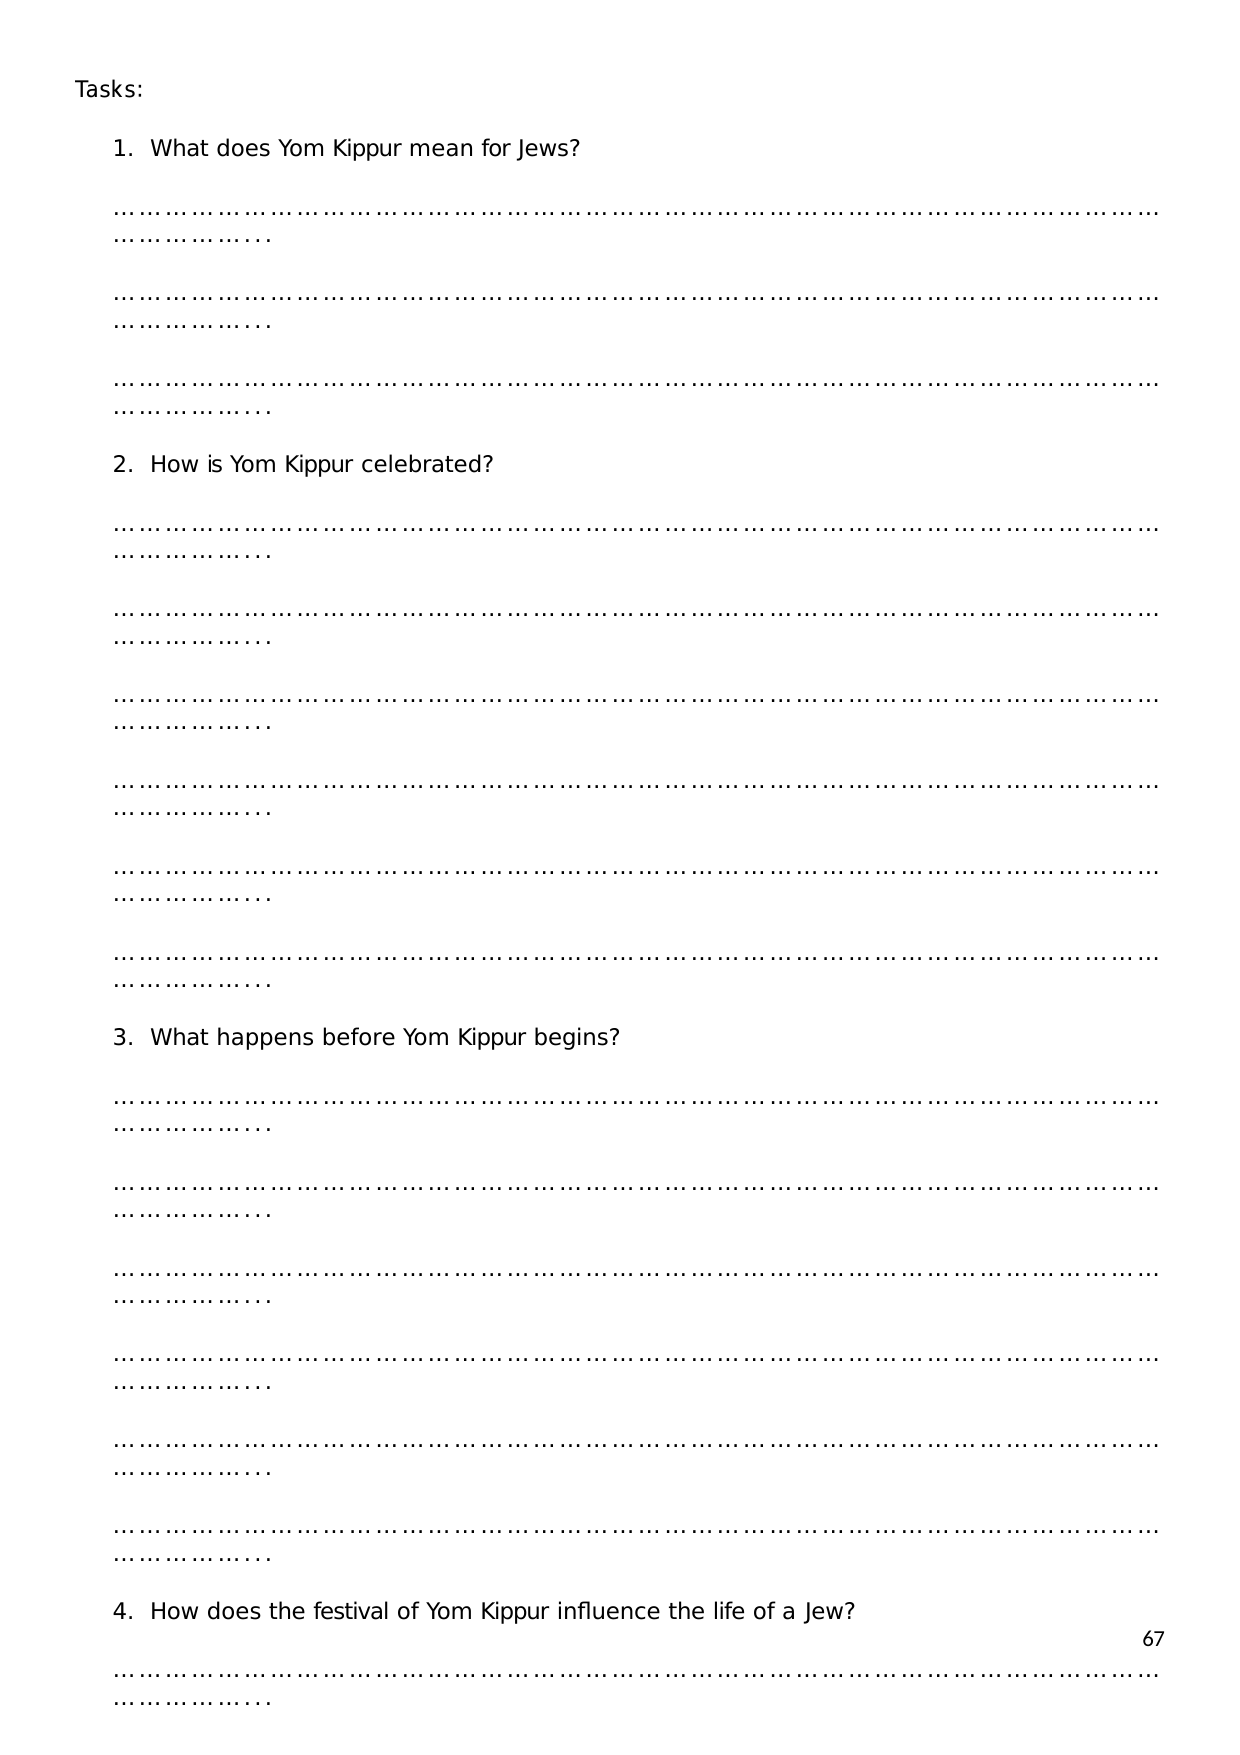

Tasks:

What does Yom Kippur mean for Jews?

………………………………………………………………………………………………………………………...

………………………………………………………………………………………………………………………...

………………………………………………………………………………………………………………………...

How is Yom Kippur celebrated?

………………………………………………………………………………………………………………………...

………………………………………………………………………………………………………………………...

………………………………………………………………………………………………………………………...

………………………………………………………………………………………………………………………...

………………………………………………………………………………………………………………………...

………………………………………………………………………………………………………………………...

What happens before Yom Kippur begins?

………………………………………………………………………………………………………………………...

………………………………………………………………………………………………………………………...

………………………………………………………………………………………………………………………...

………………………………………………………………………………………………………………………...

………………………………………………………………………………………………………………………...

………………………………………………………………………………………………………………………...

How does the festival of Yom Kippur influence the life of a Jew?

………………………………………………………………………………………………………………………...

………………………………………………………………………………………………………………………...

………………………………………………………………………………………………………………………...

………………………………………………………………………………………………………………………...

………………………………………………………………………………………………………………………...

………………………………………………………………………………………………………………………...
67